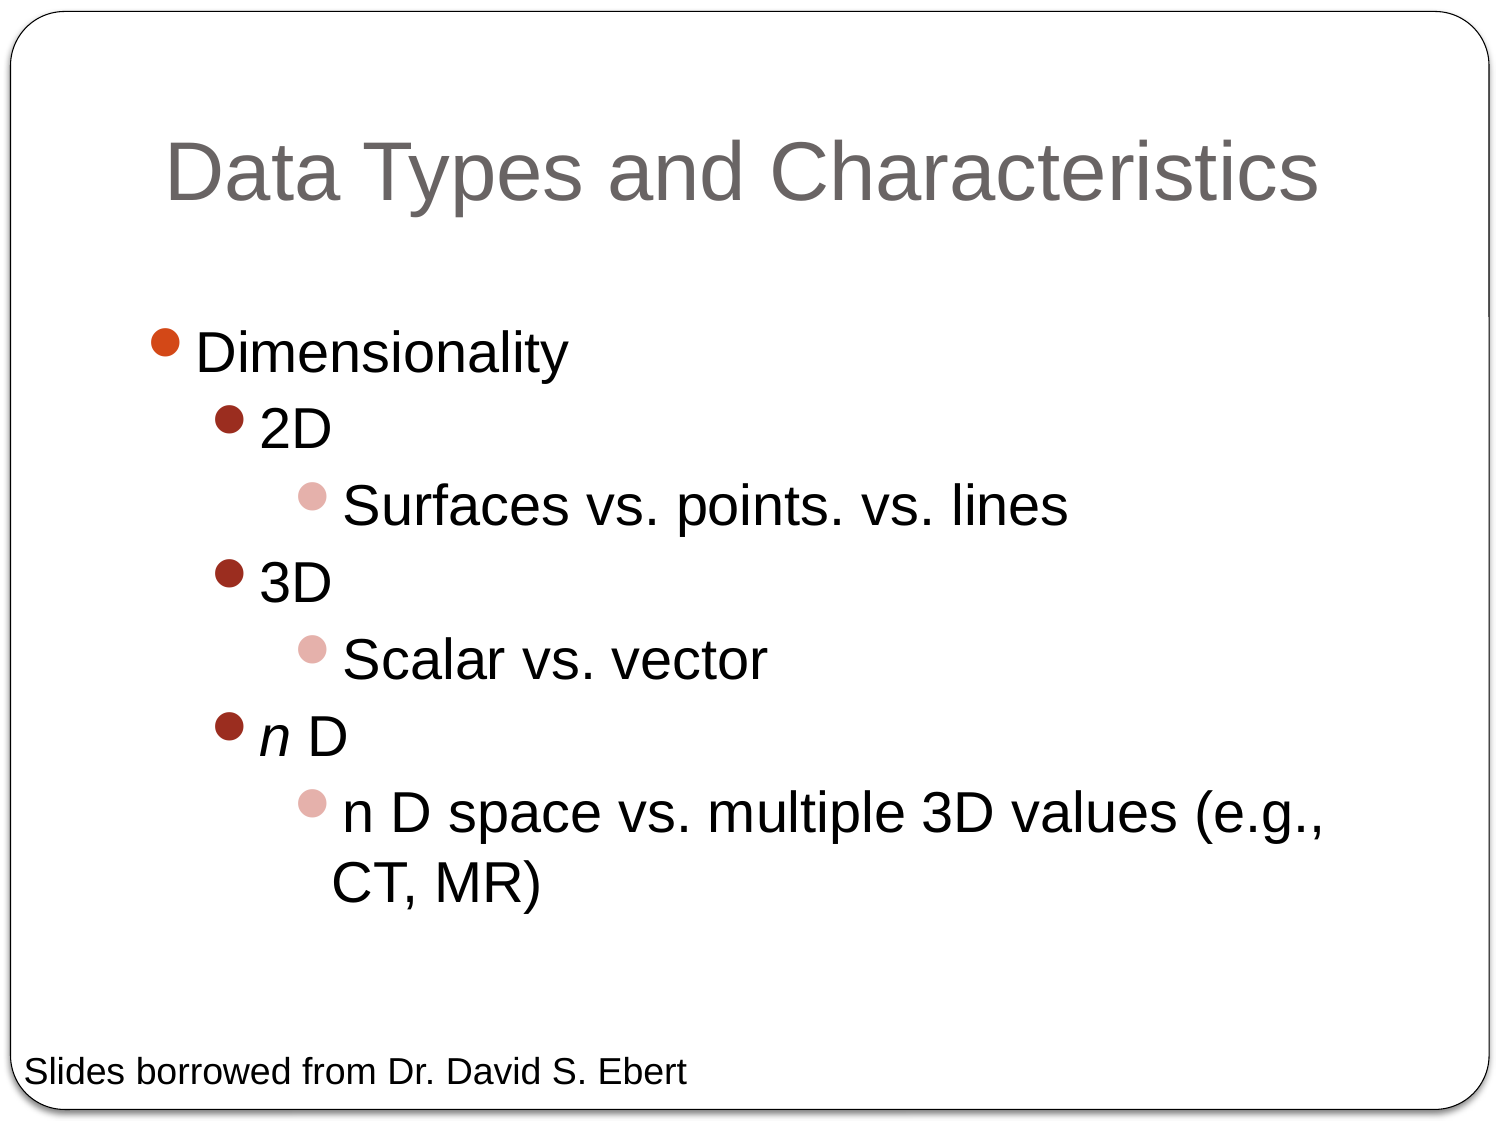

# Data Types and Characteristics
Dimensionality
2D
Surfaces vs. points. vs. lines
3D
Scalar vs. vector
n D
n D space vs. multiple 3D values (e.g., CT, MR)
Slides borrowed from Dr. David S. Ebert